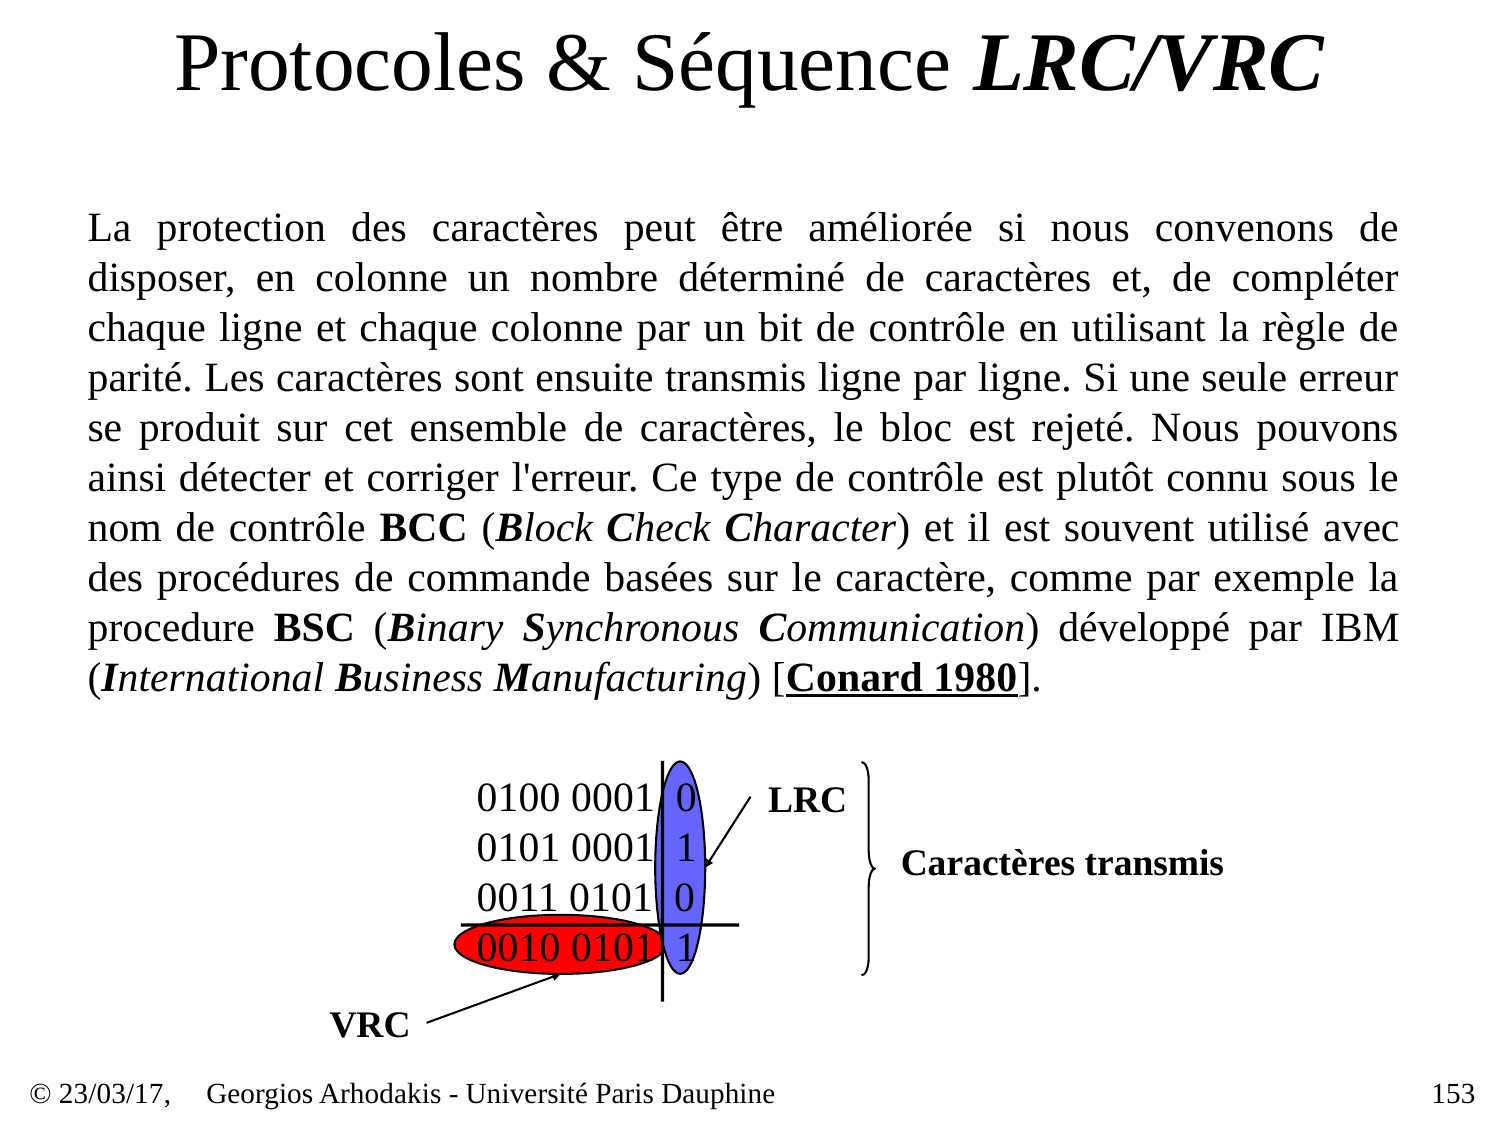

# Protocoles & Séquence LRC/VRC
La protection des caractères peut être améliorée si nous convenons de disposer, en colonne un nombre déterminé de caractères et, de compléter chaque ligne et chaque colonne par un bit de contrôle en utilisant la règle de parité. Les caractères sont ensuite transmis ligne par ligne. Si une seule erreur se produit sur cet ensemble de caractères, le bloc est rejeté. Nous pouvons ainsi détecter et corriger l'erreur. Ce type de contrôle est plutôt connu sous le nom de contrôle BCC (Block Check Character) et il est souvent utilisé avec des procédures de commande basées sur le caractère, comme par exemple la procedure BSC (Binary Synchronous Communication) développé par IBM (International Business Manufacturing) [Conard 1980].

0100 0001  0
0101 0001  1
0011 0101  0
0010 0101  1

LRC
Caractères transmis

VRC
© 23/03/17,
Georgios Arhodakis - Université Paris Dauphine
153